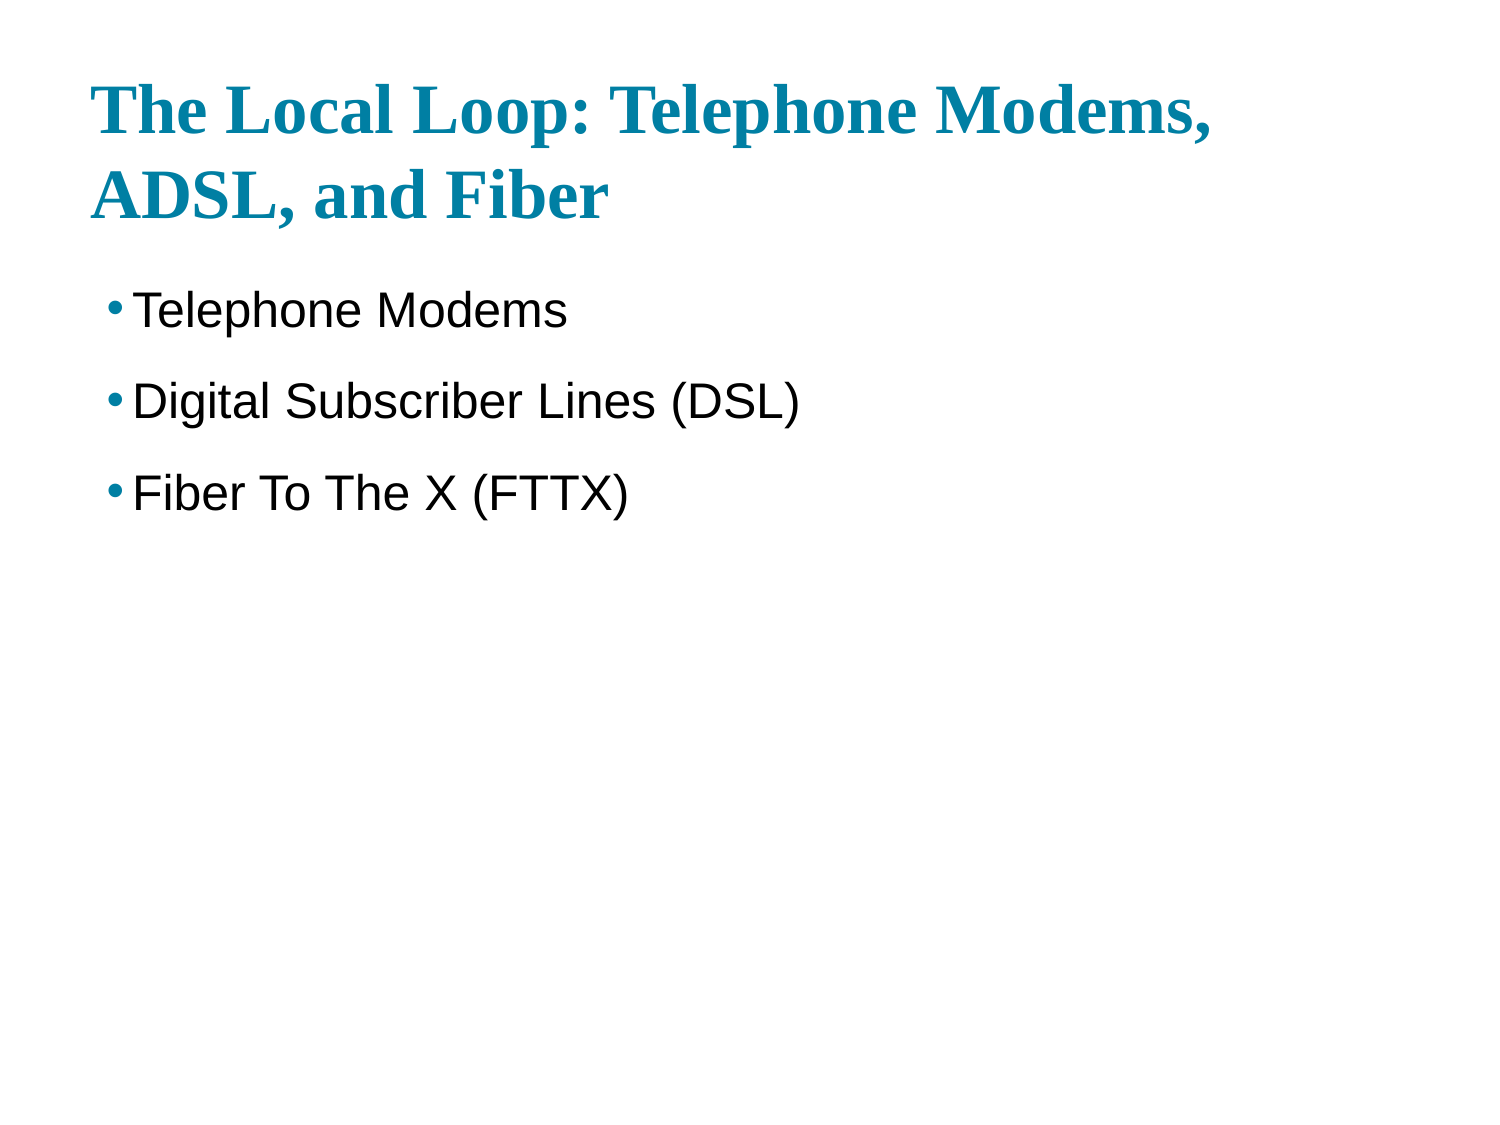

# The Local Loop: Telephone Modems, ADSL, and Fiber
Telephone Modems
Digital Subscriber Lines (DSL)
Fiber To The X (FTTX)